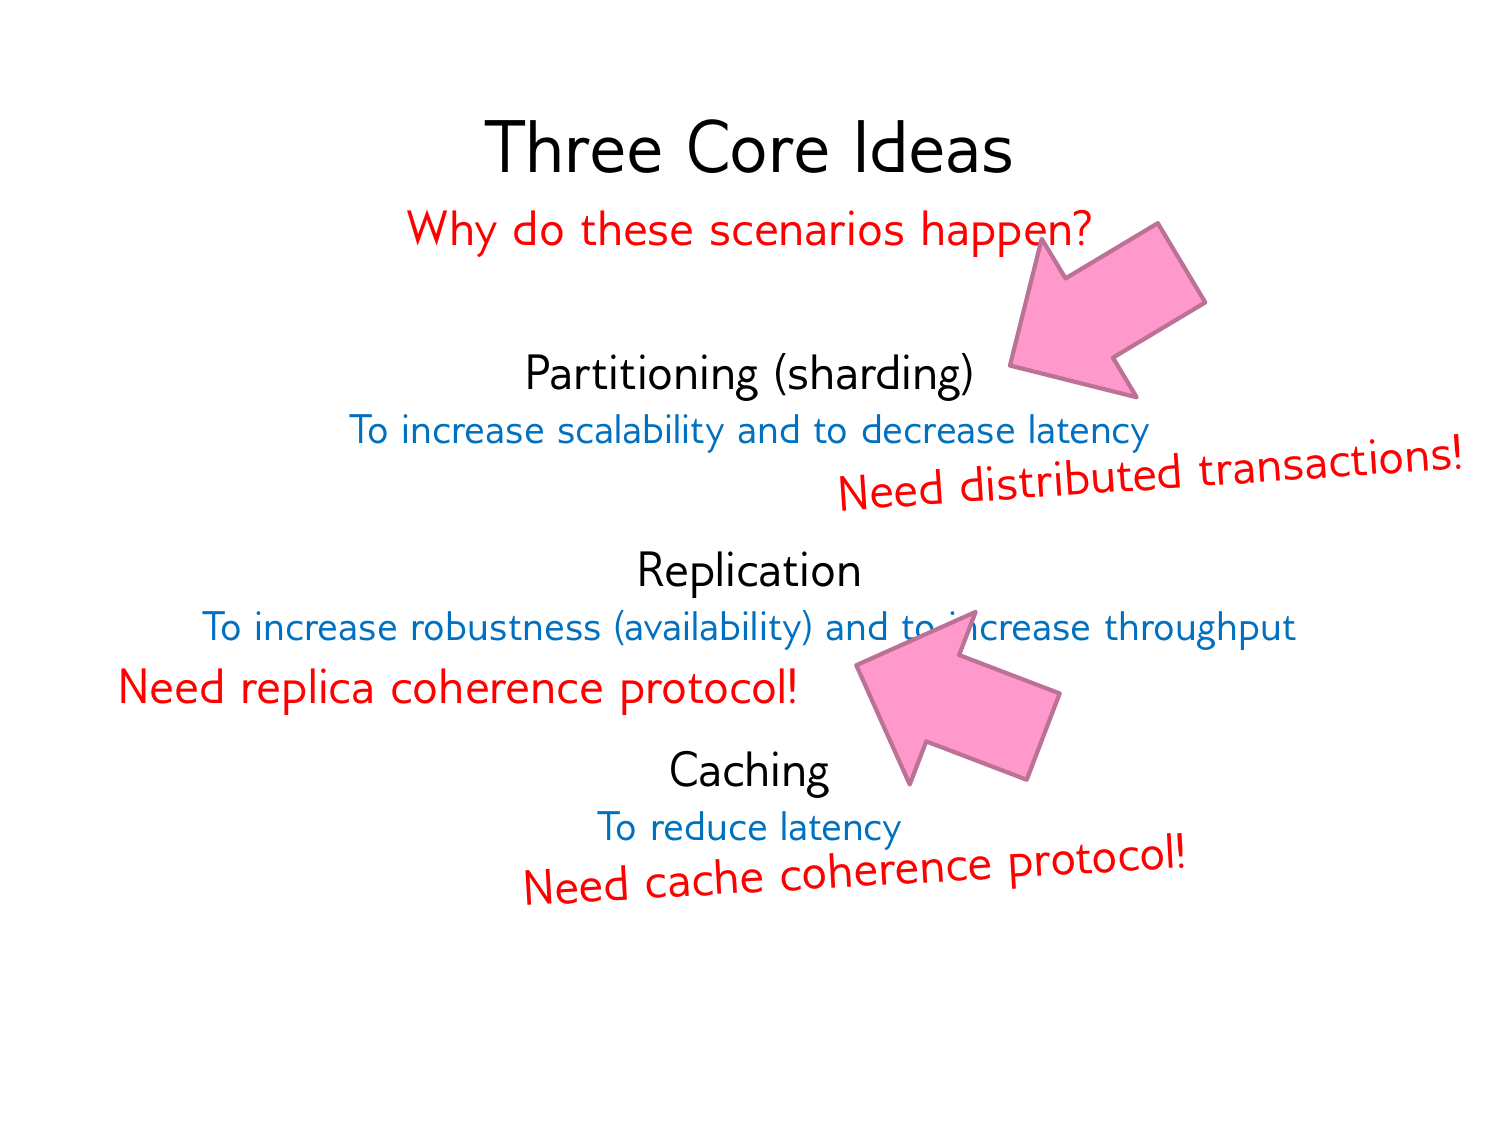

Three Core Ideas
Why do these scenarios happen?

Partitioning (sharding)
To increase scalability and to decrease latency
Need distributed transactions!
Replication
To increase robustness (availability) and to increase throughput

Need replica coherence protocol!
Caching
To reduce latency
Need cache coherence protocol!